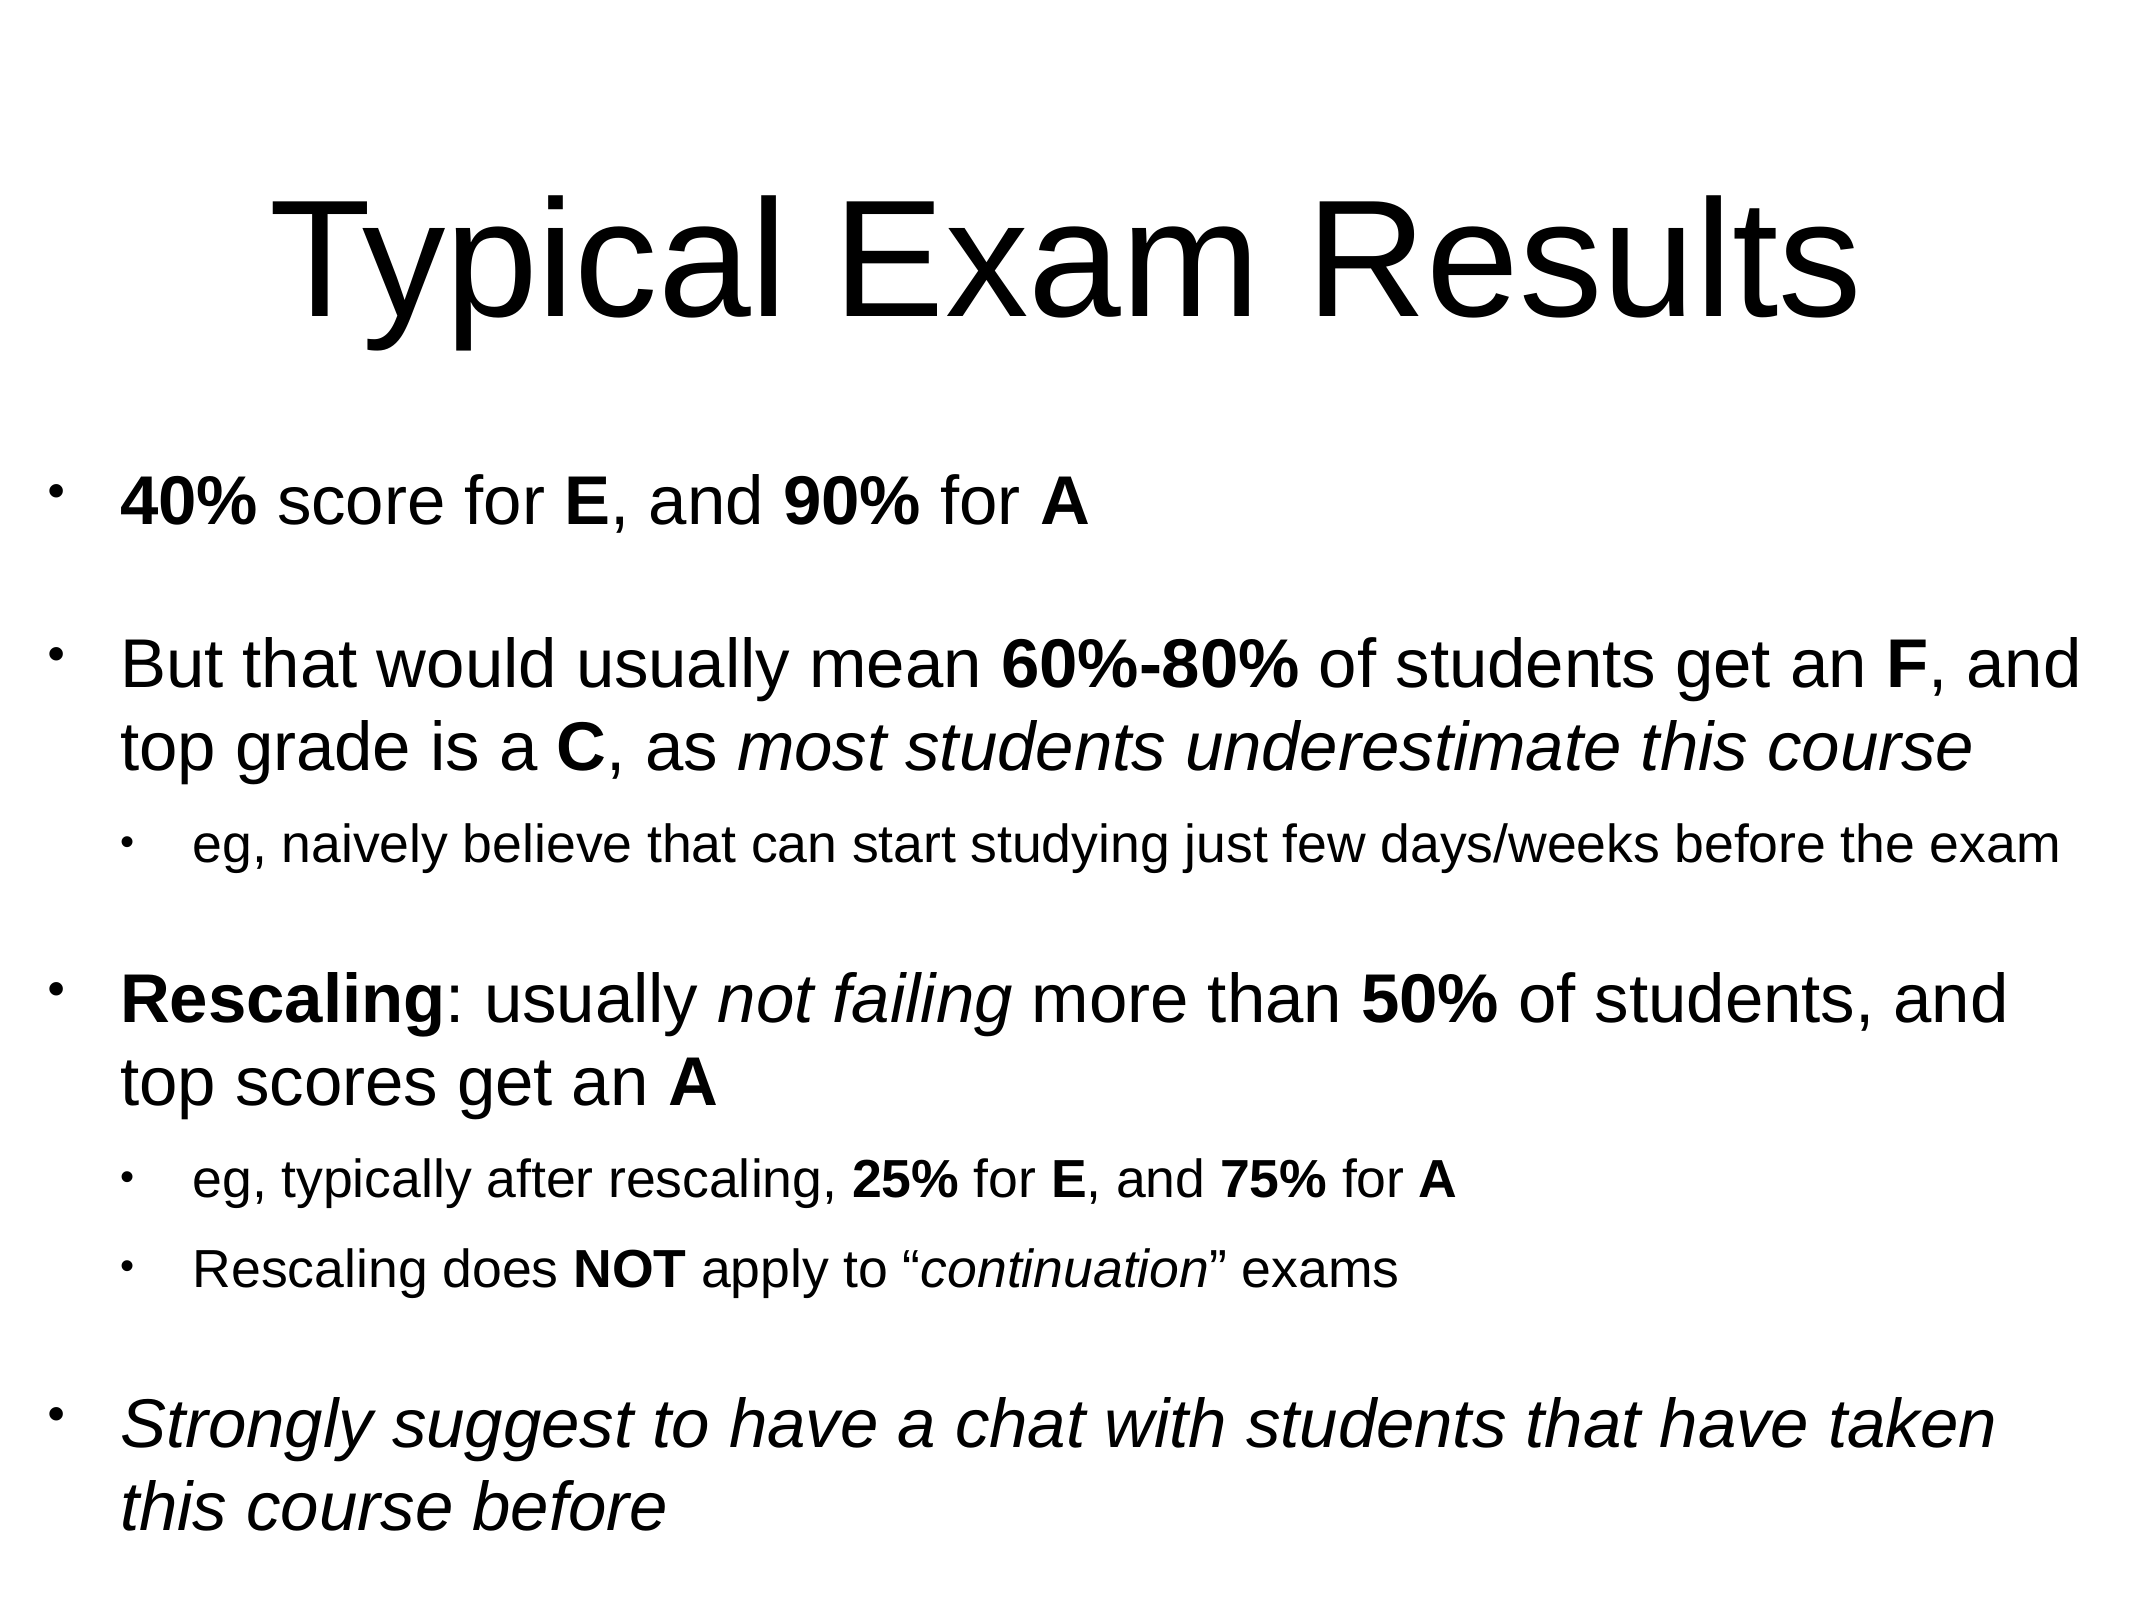

# Typical Exam Results
40% score for E, and 90% for A
But that would usually mean 60%-80% of students get an F, and top grade is a C, as most students underestimate this course
eg, naively believe that can start studying just few days/weeks before the exam
Rescaling: usually not failing more than 50% of students, and top scores get an A
eg, typically after rescaling, 25% for E, and 75% for A
Rescaling does NOT apply to “continuation” exams
Strongly suggest to have a chat with students that have taken this course before